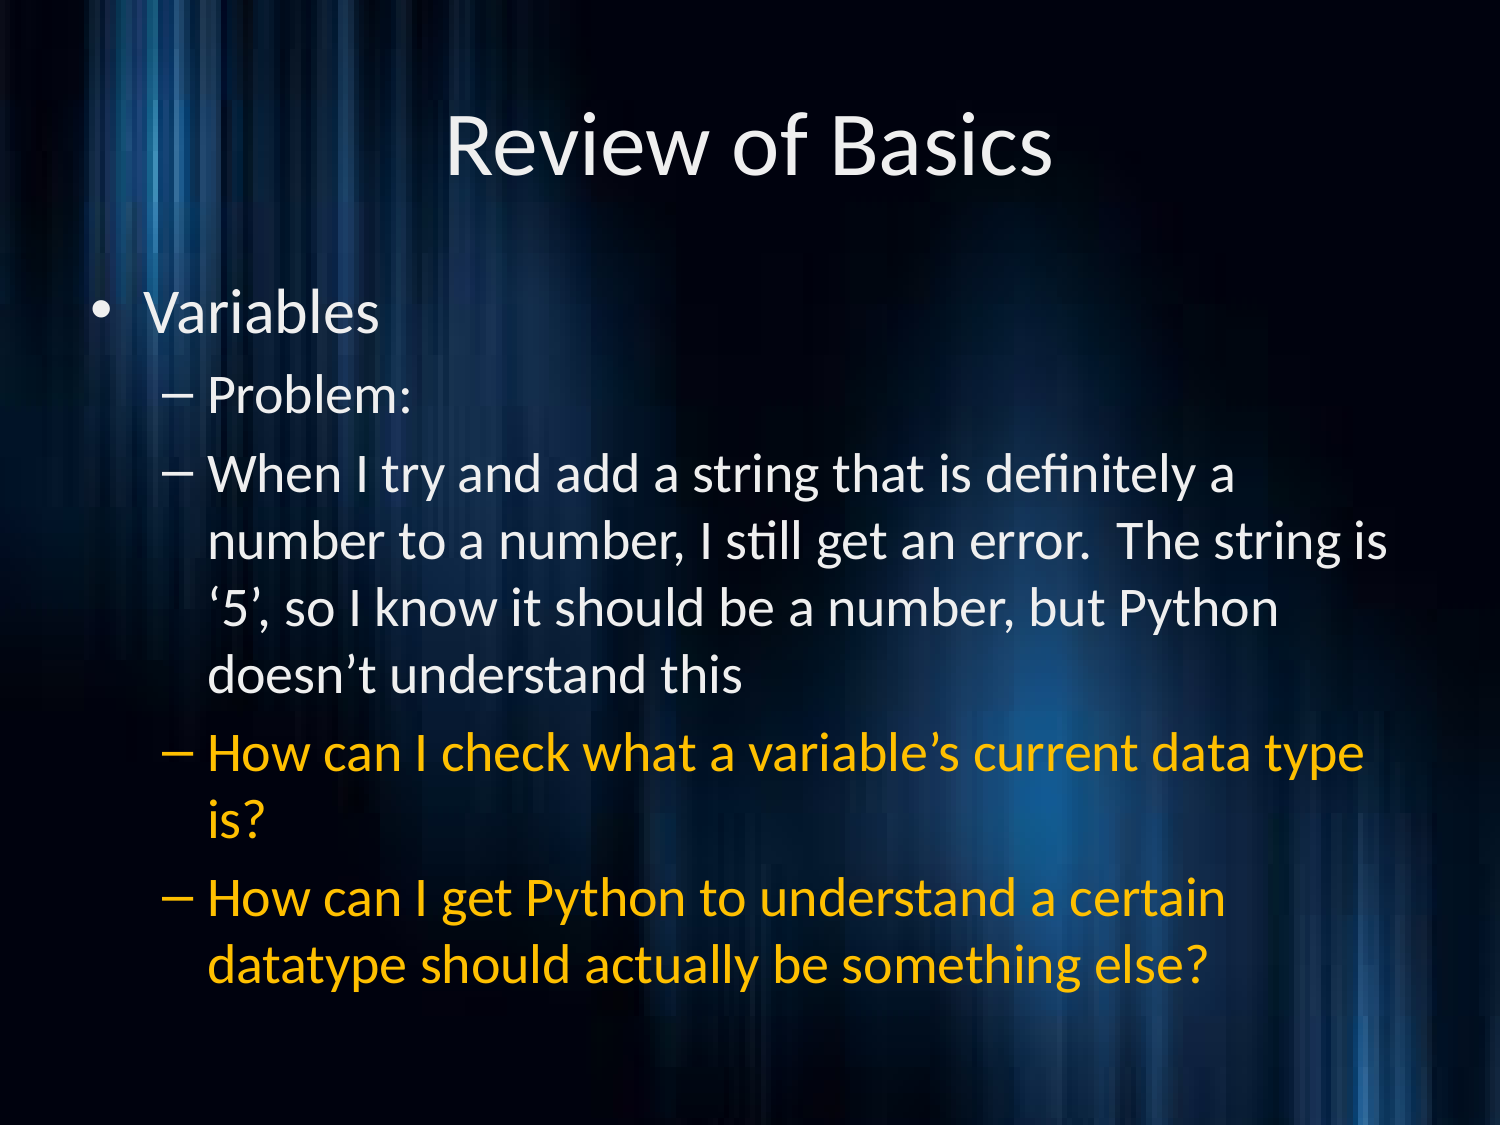

# Review of Basics
Variables
Problem:
When I try and add a string that is definitely a number to a number, I still get an error.  The string is ‘5’, so I know it should be a number, but Python doesn’t understand this
How can I check what a variable’s current data type is?
How can I get Python to understand a certain datatype should actually be something else?